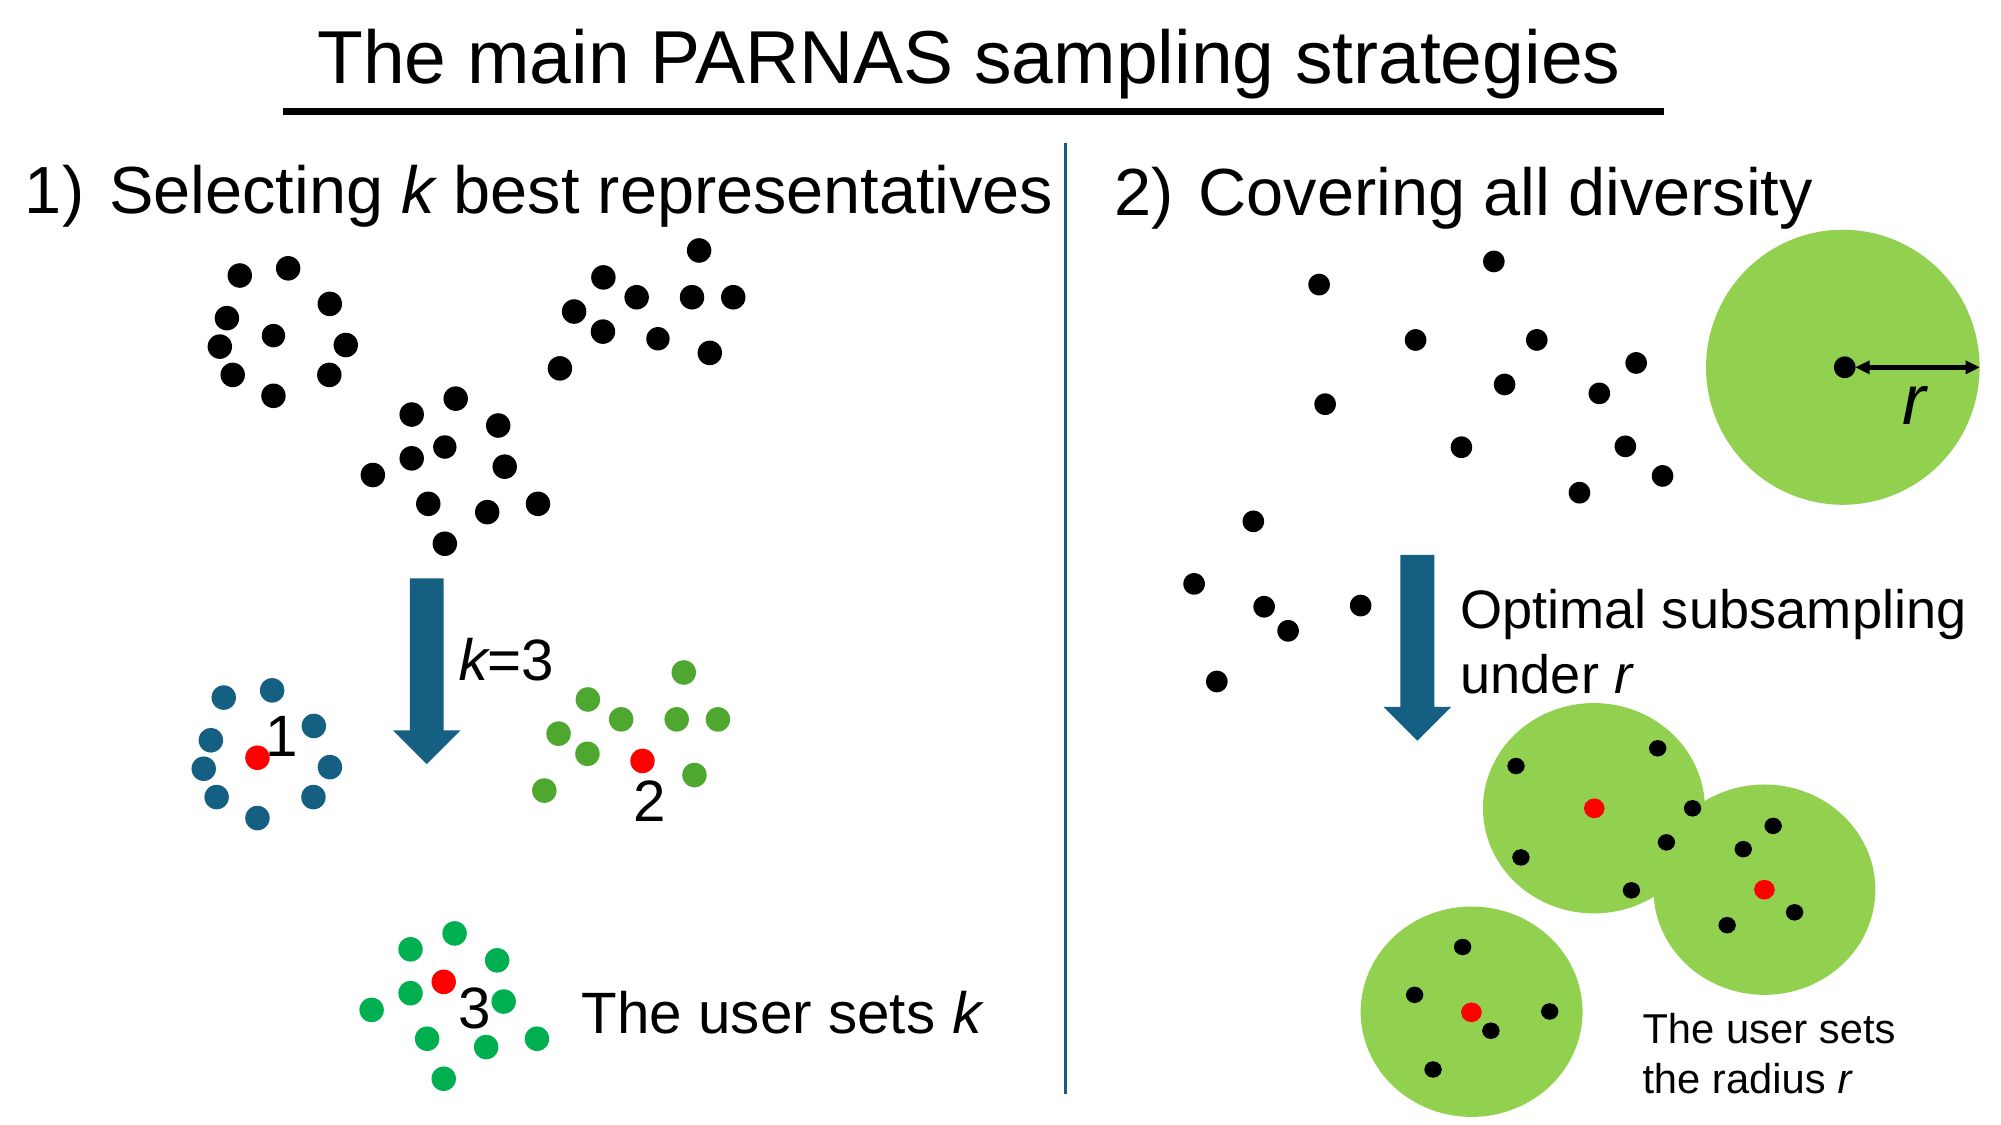

The main PARNAS sampling strategies
Selecting k best representatives
Covering all diversity

r

Optimal subsampling
under r

k=3

1

2

3

The user sets k
The user sets
the radius r